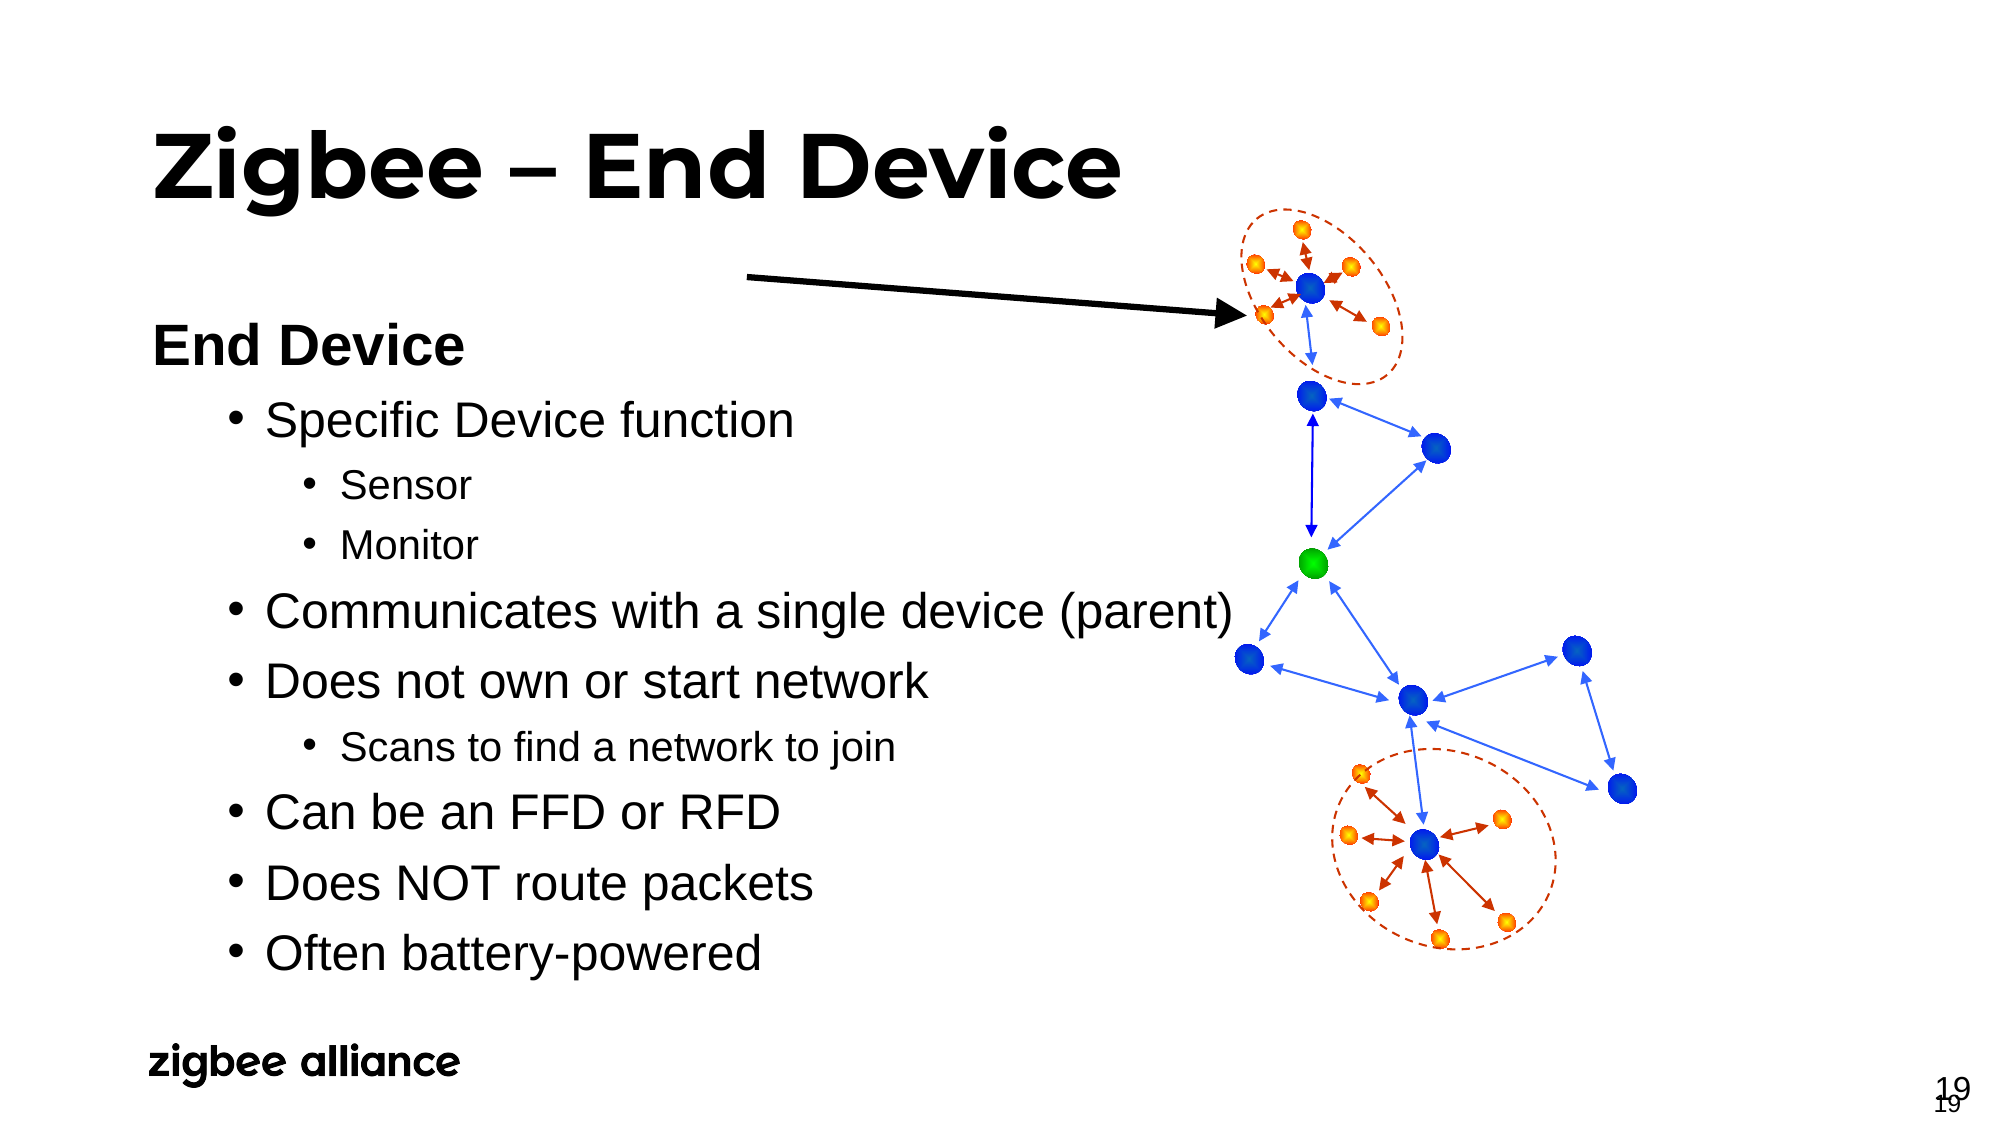

# Zigbee – End Device

End Device
Specific Device function
Sensor
Monitor
Communicates with a single device (parent)
Does not own or start network
Scans to find a network to join
Can be an FFD or RFD
Does NOT route packets
Often battery-powered

19